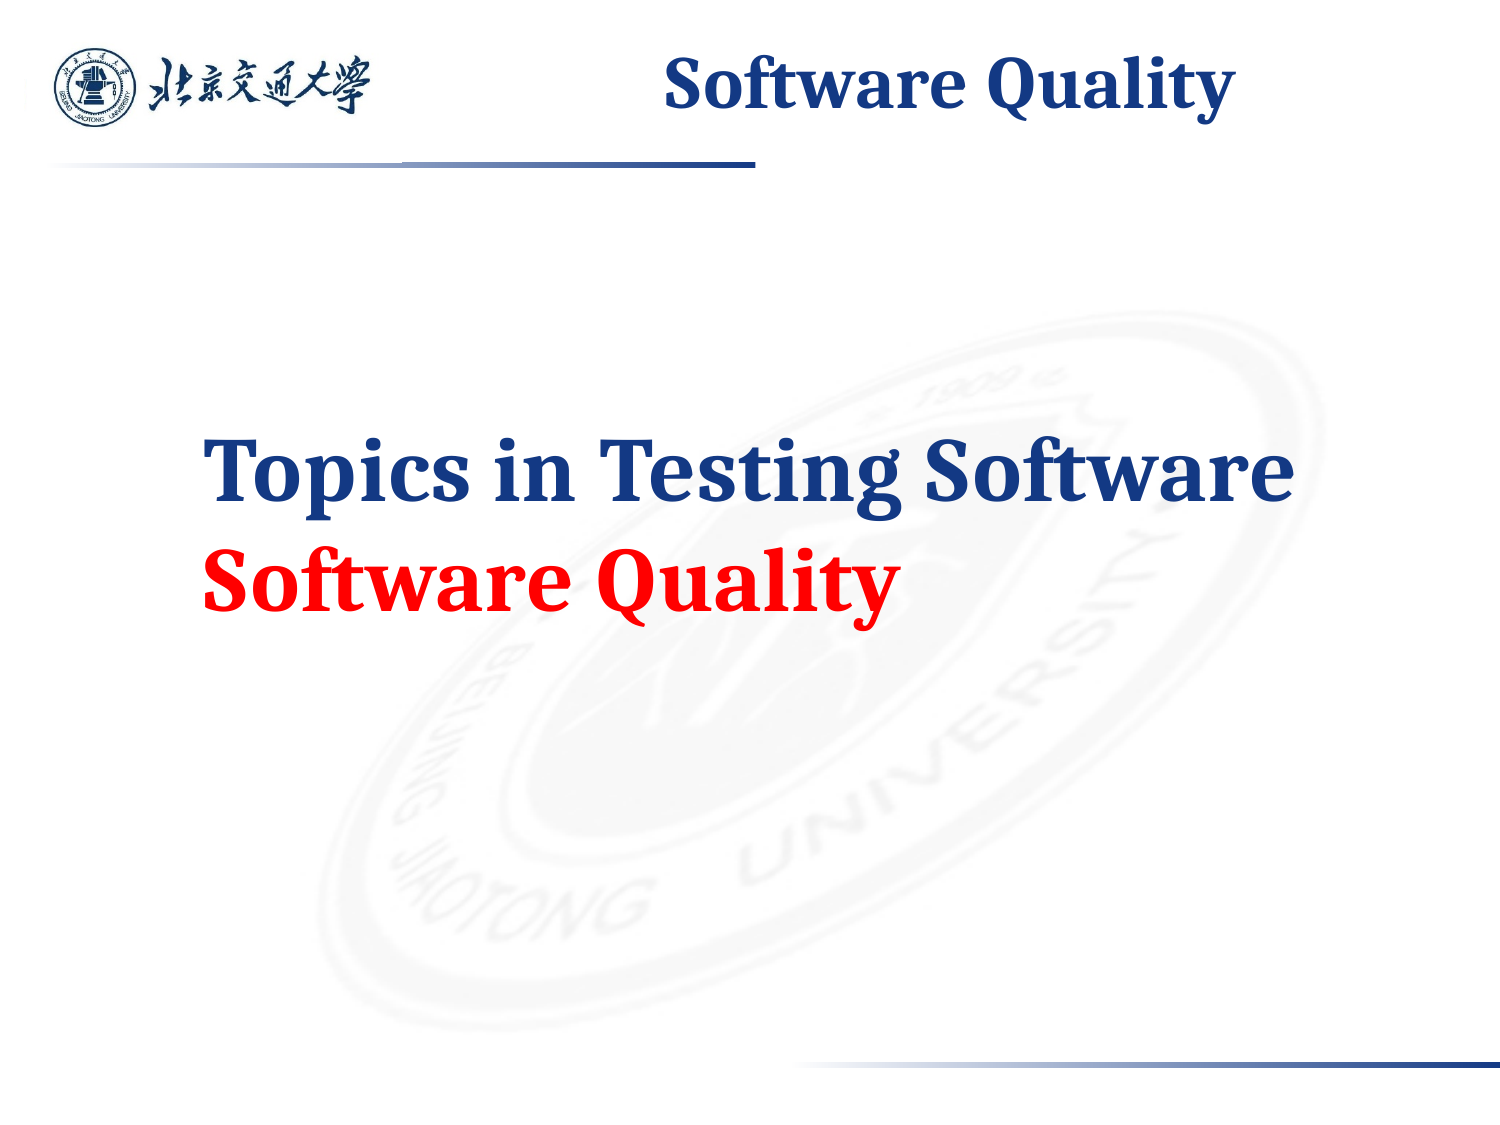

# Software Quality
Topics in Testing Software
Software Quality